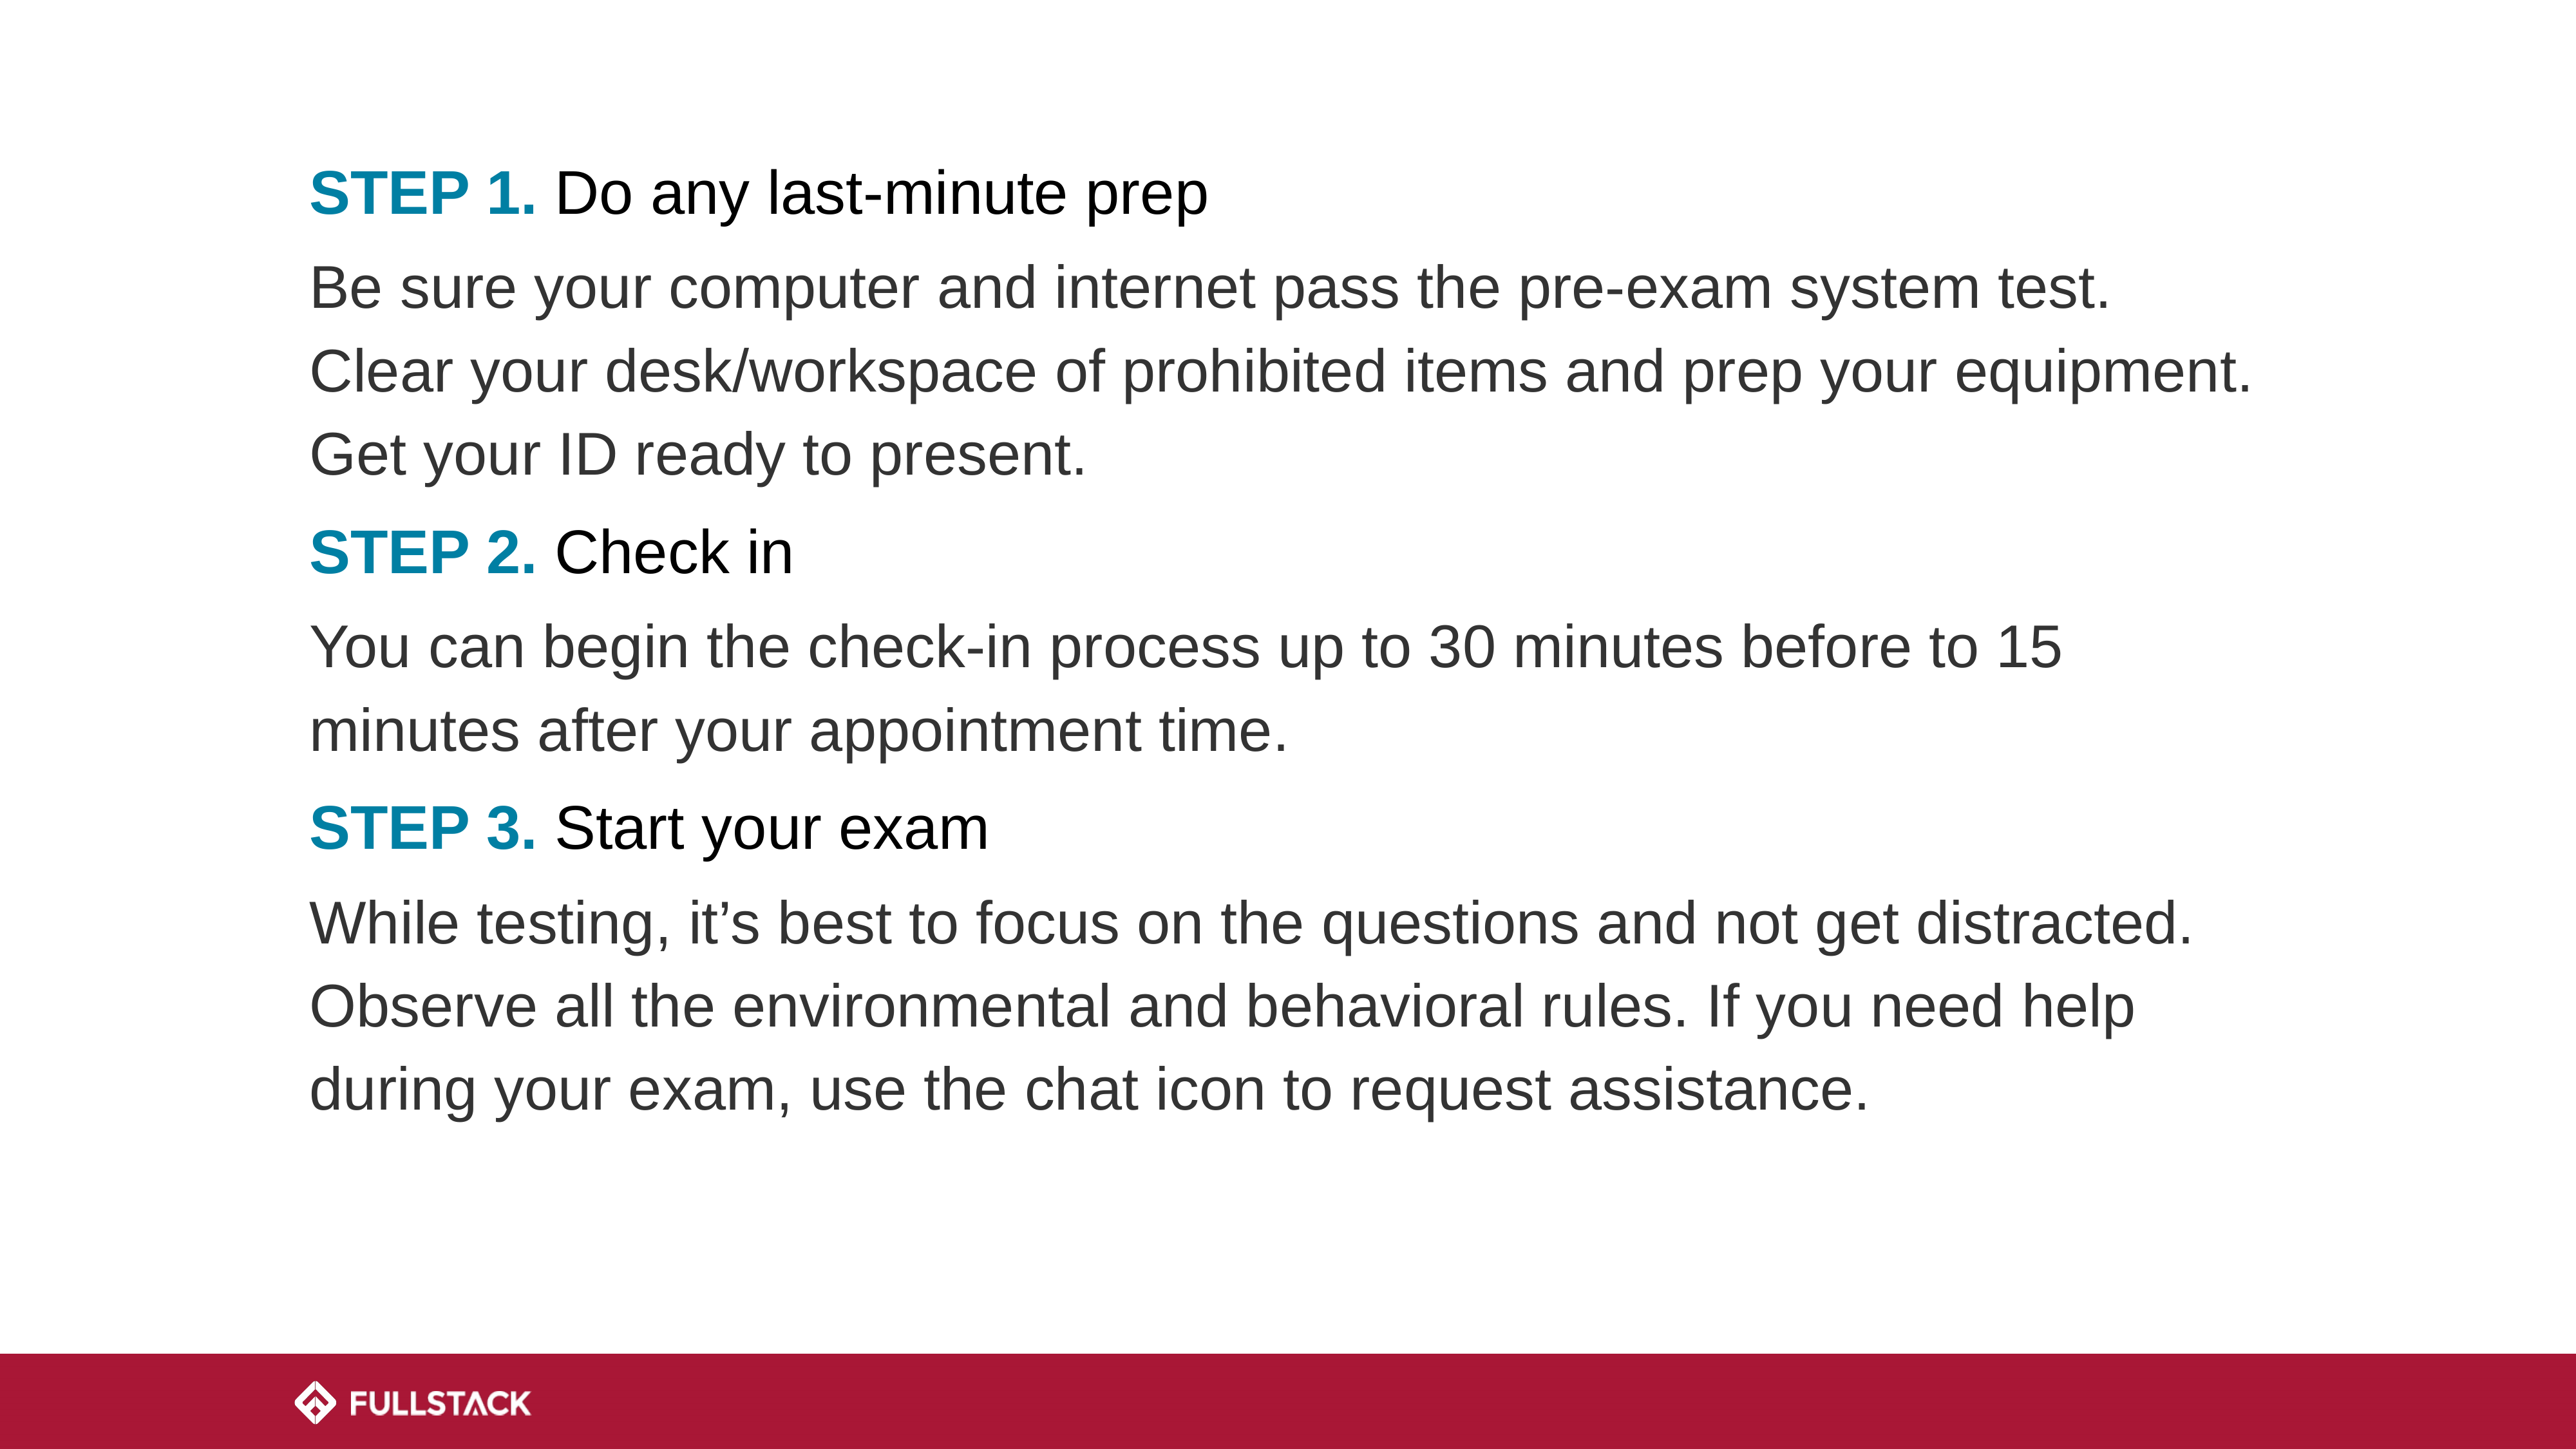

STEP 1. Do any last-minute prep
Be sure your computer and internet pass the pre-exam system test. Clear your desk/workspace of prohibited items and prep your equipment. Get your ID ready to present.
STEP 2. Check in
You can begin the check-in process up to 30 minutes before to 15 minutes after your appointment time.
STEP 3. Start your exam
While testing, it’s best to focus on the questions and not get distracted. Observe all the environmental and behavioral rules. If you need help during your exam, use the chat icon to request assistance.